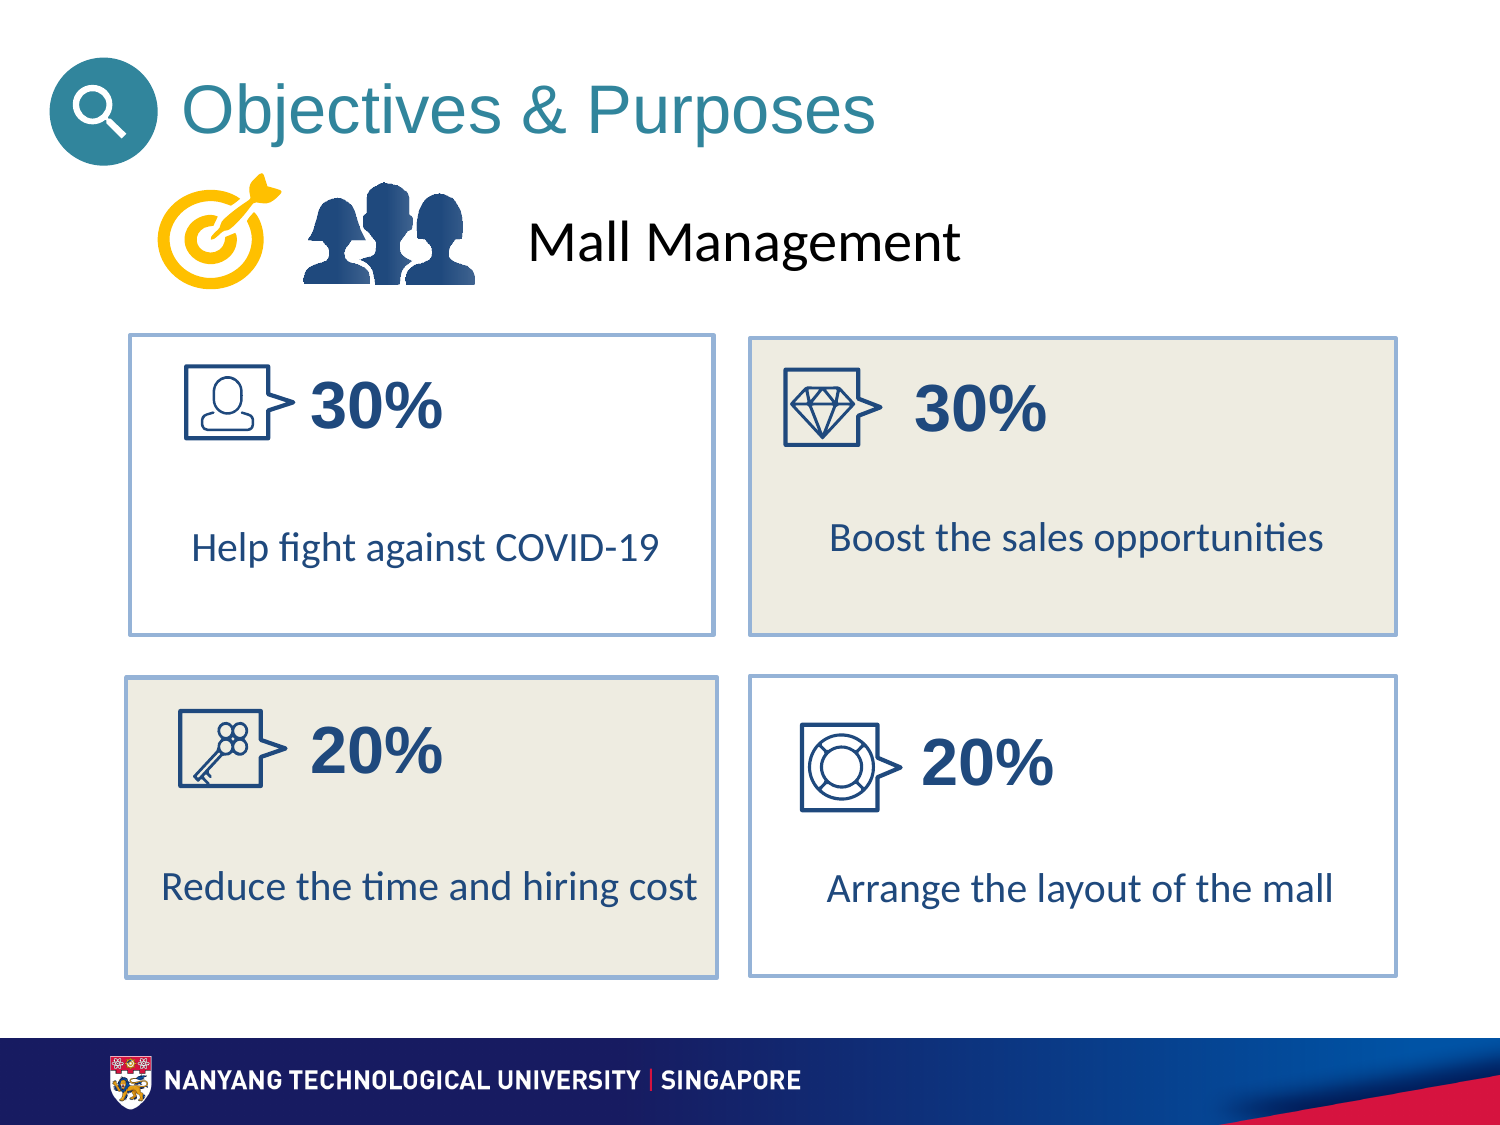

# Objectives & Purposes

5

Mall Management

30%
Help fight against COVID-19

30%

Boost the sales opportunities

20%

Arrange the layout of the mall

20%

Reduce the time and hiring cost